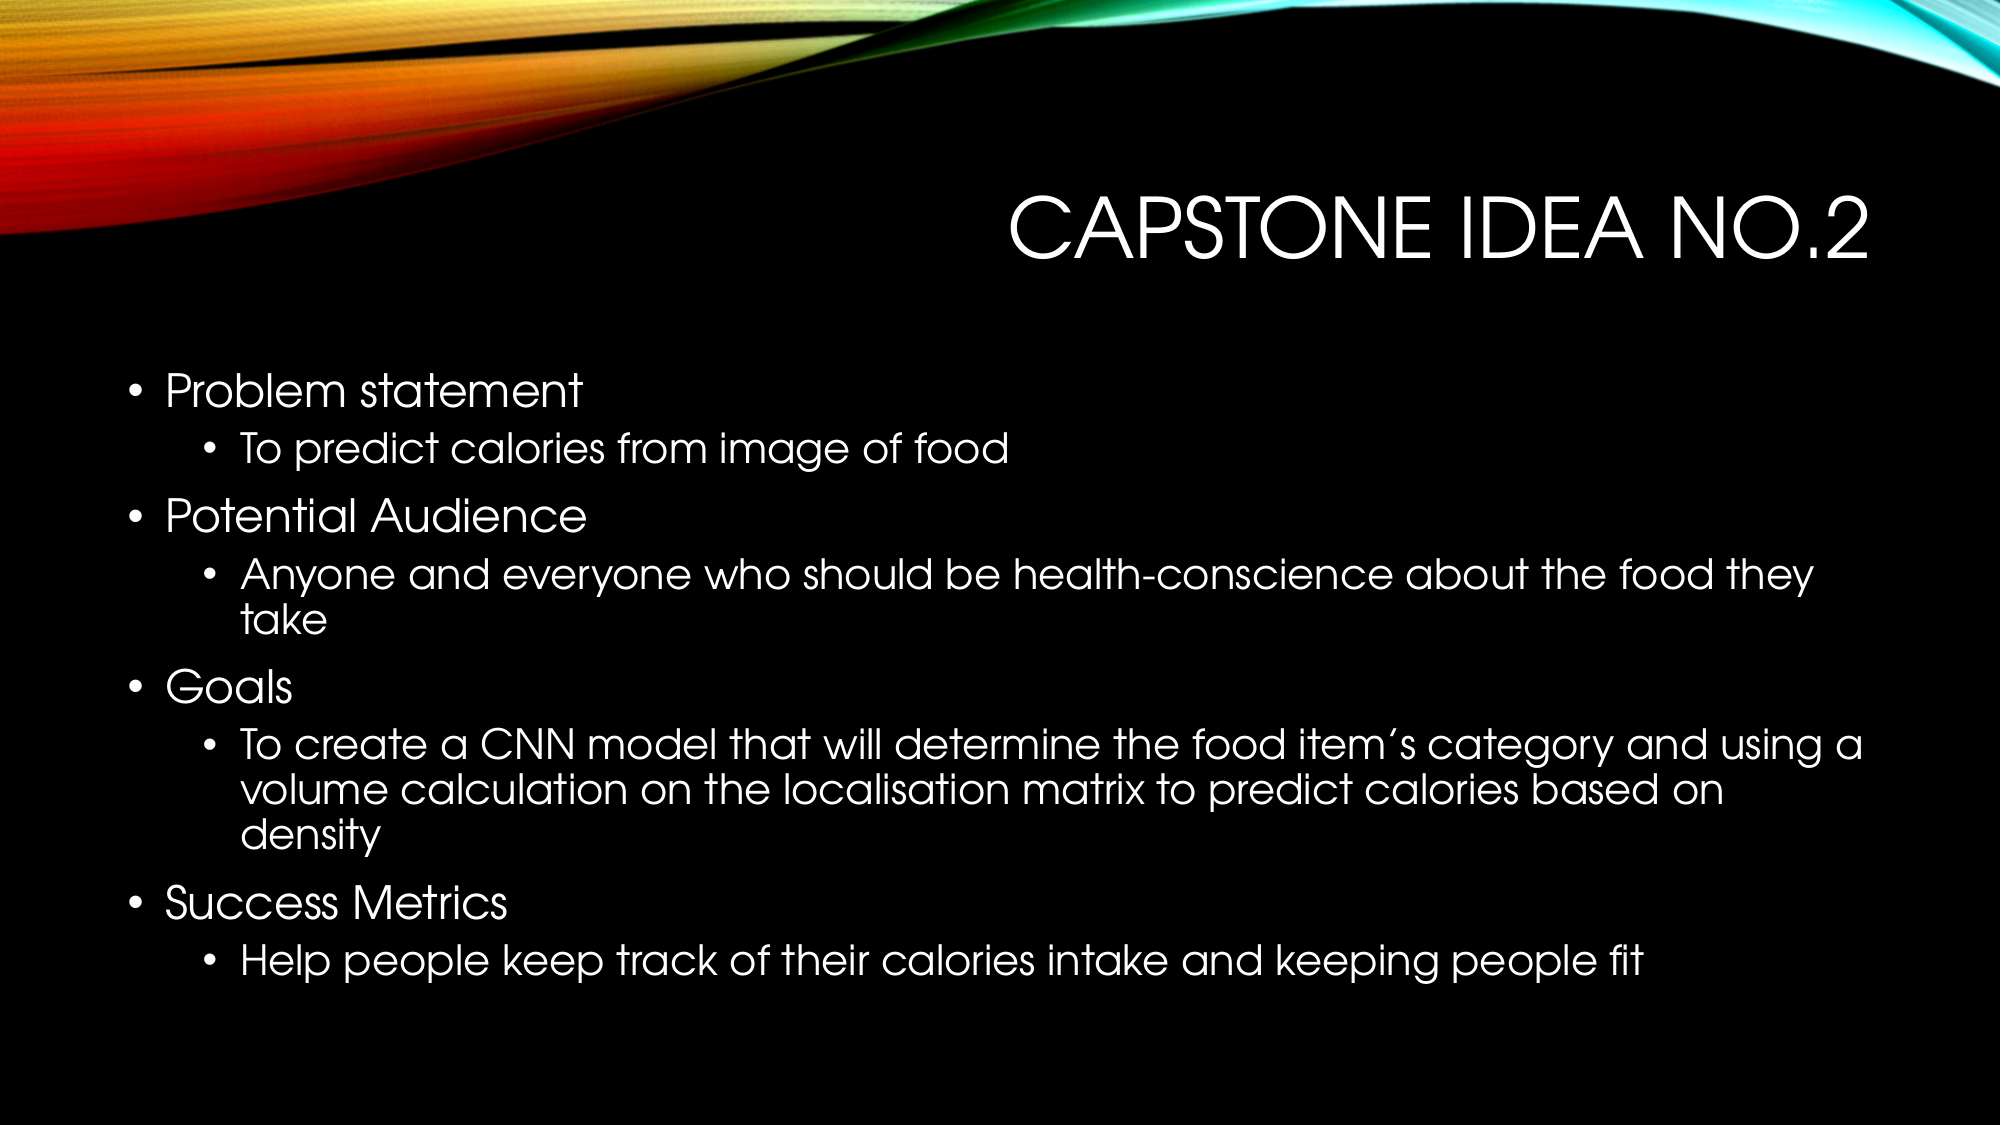

# CAPSTONE IDEA no.2
Problem statement
To predict calories from image of food
Potential Audience
Anyone and everyone who should be health-conscience about the food they take
Goals
To create a CNN model that will determine the food item’s category and using a volume calculation on the localisation matrix to predict calories based on density
Success Metrics
Help people keep track of their calories intake and keeping people fit